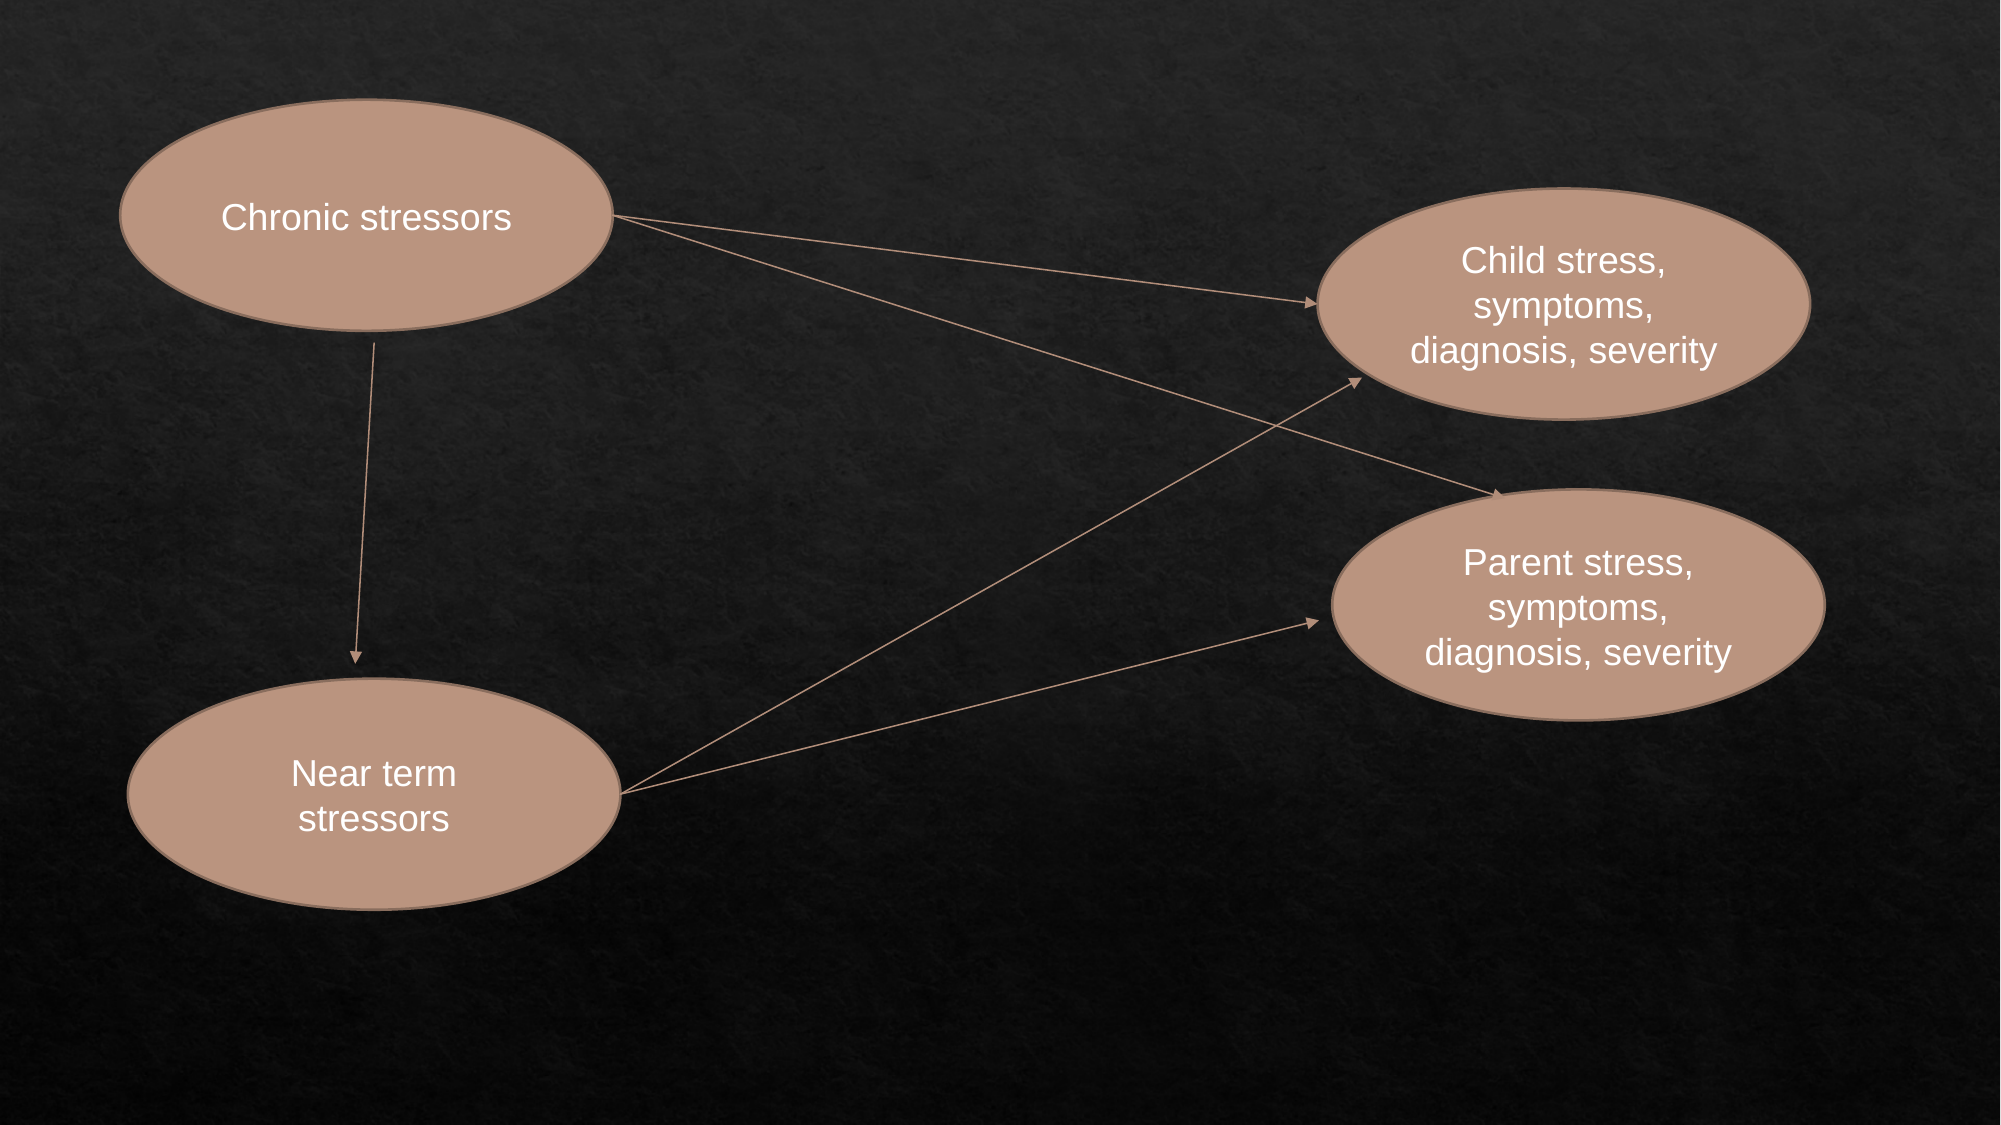

Chronic stressors
Child stress, symptoms, diagnosis, severity
Parent stress, symptoms, diagnosis, severity
Near term stressors